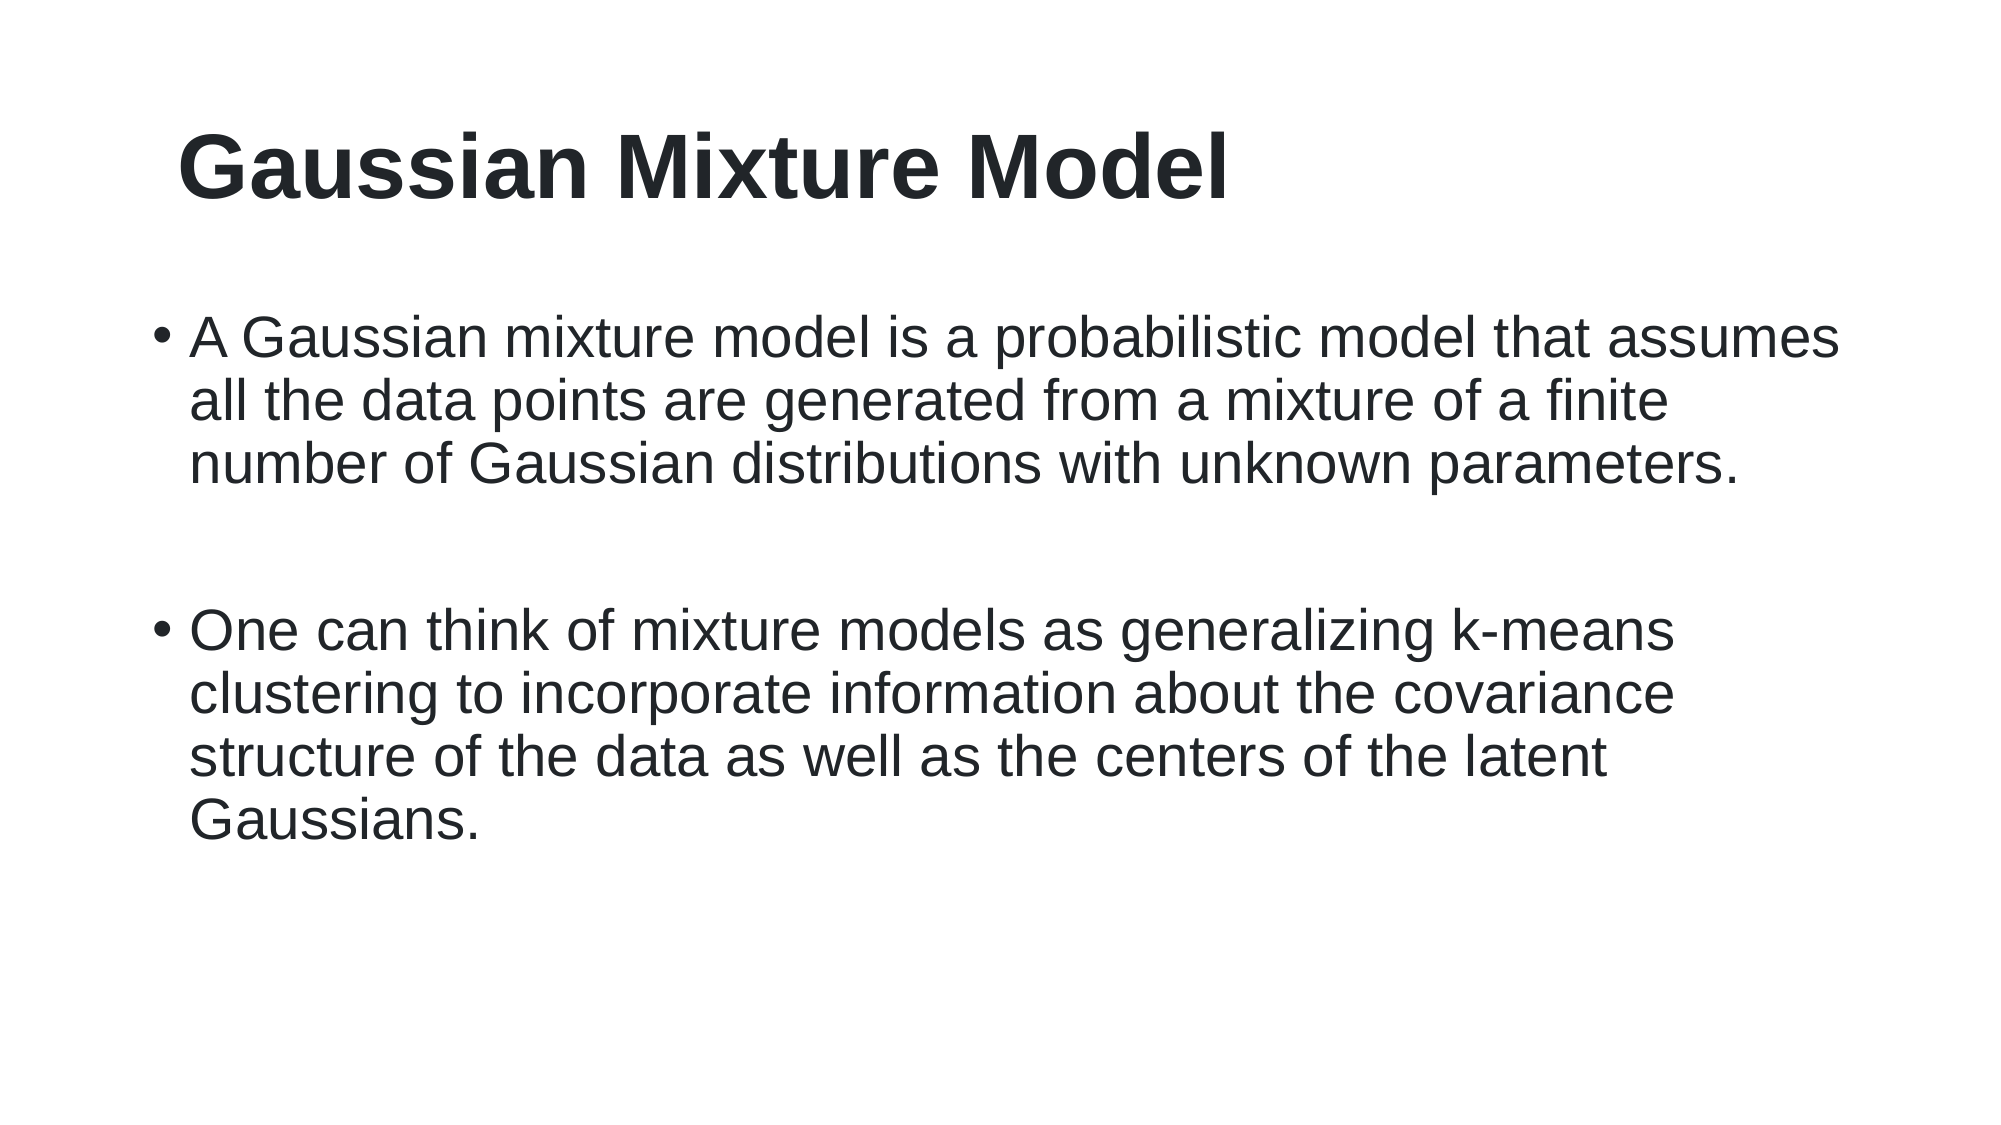

# Gaussian Mixture Model
A Gaussian mixture model is a probabilistic model that assumes all the data points are generated from a mixture of a finite number of Gaussian distributions with unknown parameters.

One can think of mixture models as generalizing k-means clustering to incorporate information about the covariance structure of the data as well as the centers of the latent Gaussians.